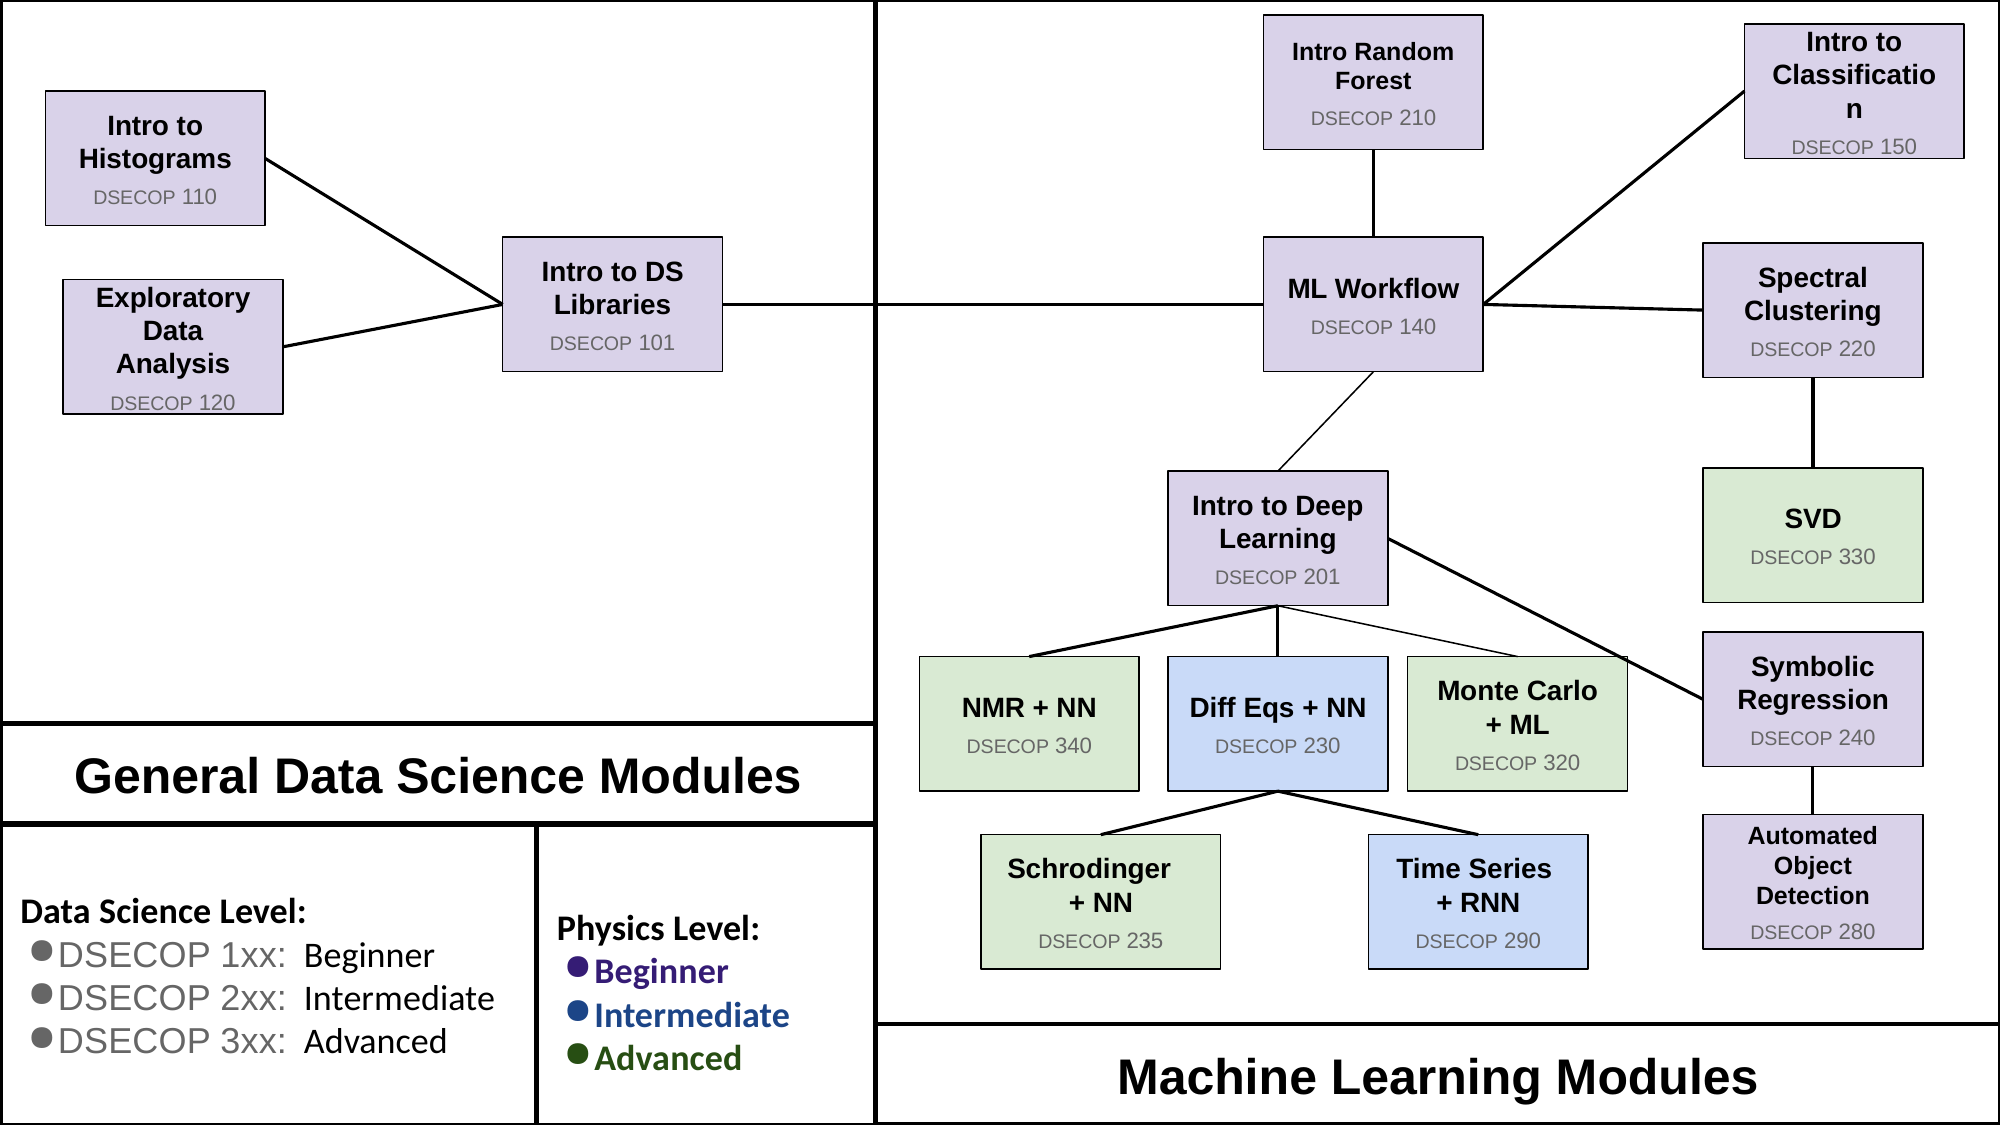

Intro Random Forest
DSECOP 210
Intro to Classification
DSECOP 150
Intro to Histograms
DSECOP 110
Intro to DS Libraries
DSECOP 101
ML Workflow
DSECOP 140
Spectral Clustering
DSECOP 220
Exploratory Data Analysis
DSECOP 120
SVD
DSECOP 330
Intro to Deep Learning
DSECOP 201
Symbolic Regression
DSECOP 240
Monte Carlo + ML
DSECOP 320
NMR + NN
DSECOP 340
Diff Eqs + NN
DSECOP 230
General Data Science Modules
Automated Object Detection
DSECOP 280

Physics Level:
Beginner
Intermediate
Advanced

Data Science Level:
DSECOP 1xx:  Beginner
DSECOP 2xx:  Intermediate
DSECOP 3xx:  Advanced
Schrodinger    + NN
DSECOP 235
Time Series  + RNN
DSECOP 290
Machine Learning Modules